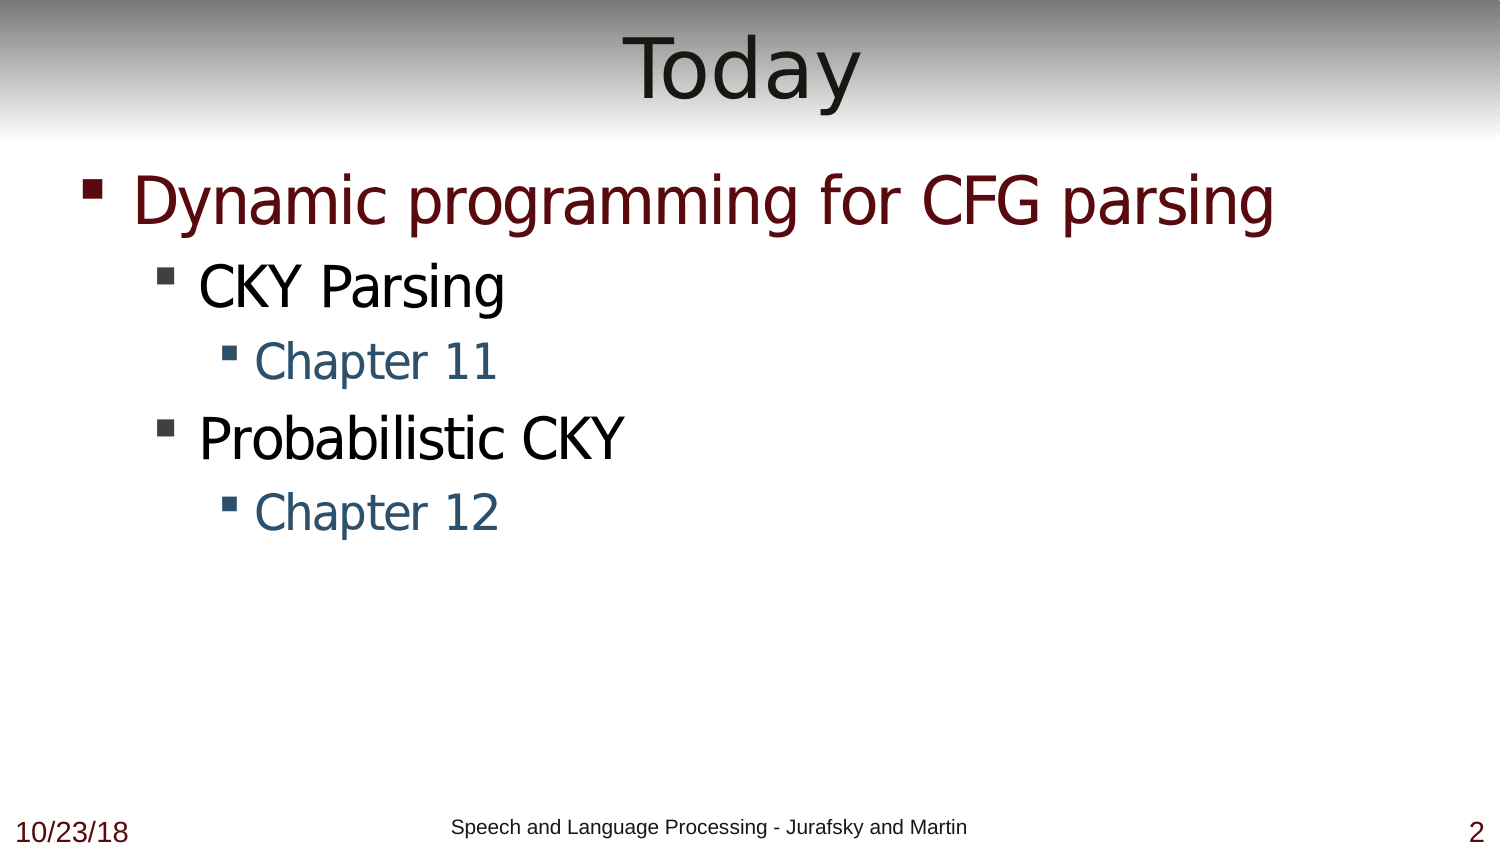

# Today
Dynamic programming for CFG parsing
CKY Parsing
Chapter 11
Probabilistic CKY
Chapter 12
10/23/18
                                         Speech and Language Processing - Jurafsky and Martin
2